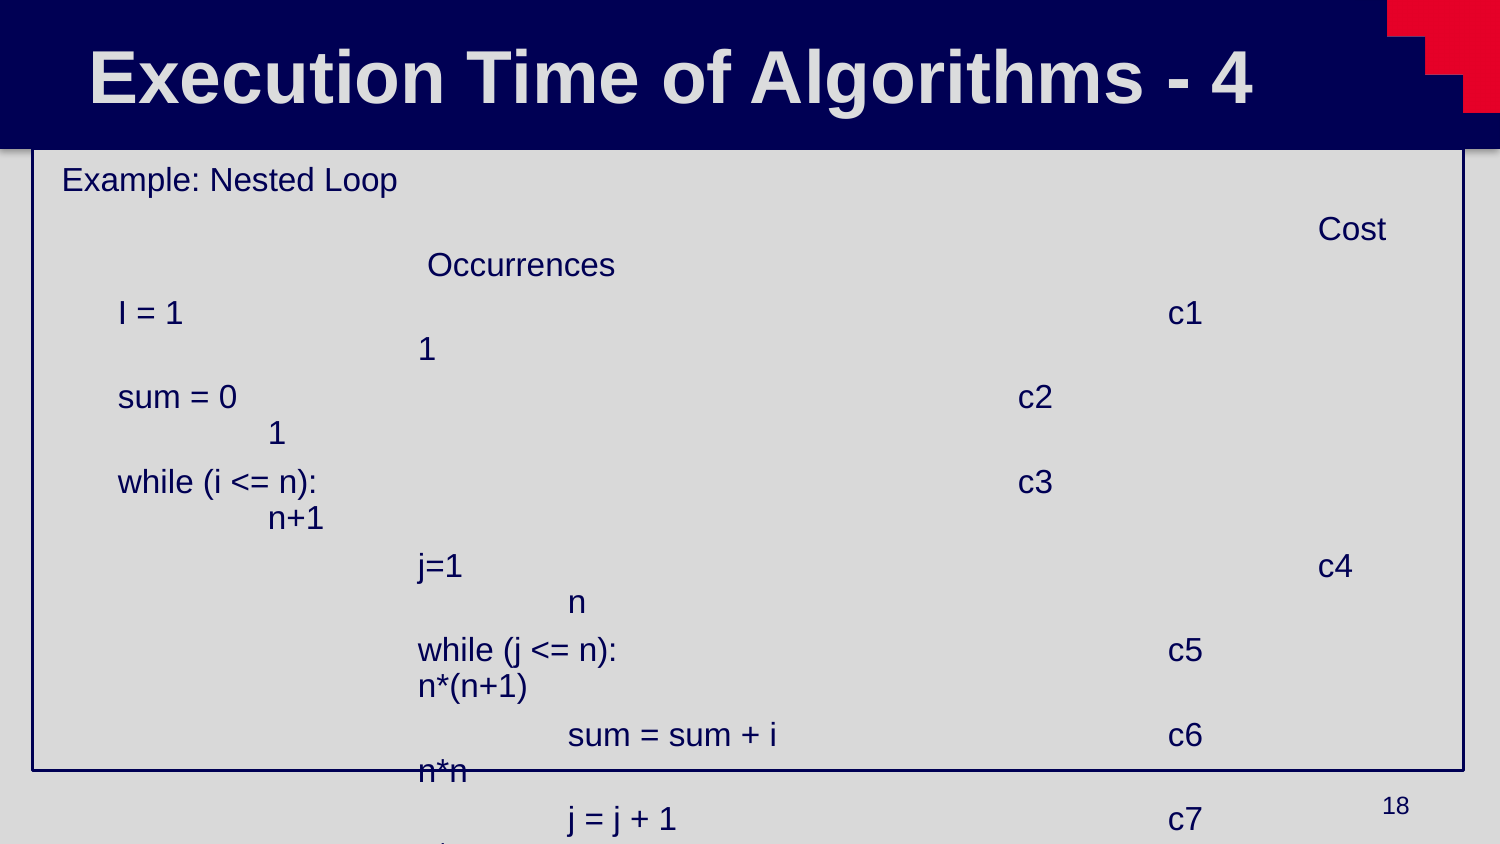

# Execution Time of Algorithms - 4
Example: Nested Loop
									Cost		 Occurrences
	I = 1							c1			1
	sum = 0		 				c2			1
	while (i <= n): 					c3			n+1
			j=1						c4			n
			while (j <= n):	 			c5			n*(n+1)
		   		sum = sum + i			c6			n*n
		    		j = j + 1	 			c7			n*n
			i = i +1			 		c8			n
	Total Cost  =  c1 + c2 + (n+1)*c3 + n*c4 + n*(n+1)*c5+n*n*c6+n*n*c7+n*c8

18